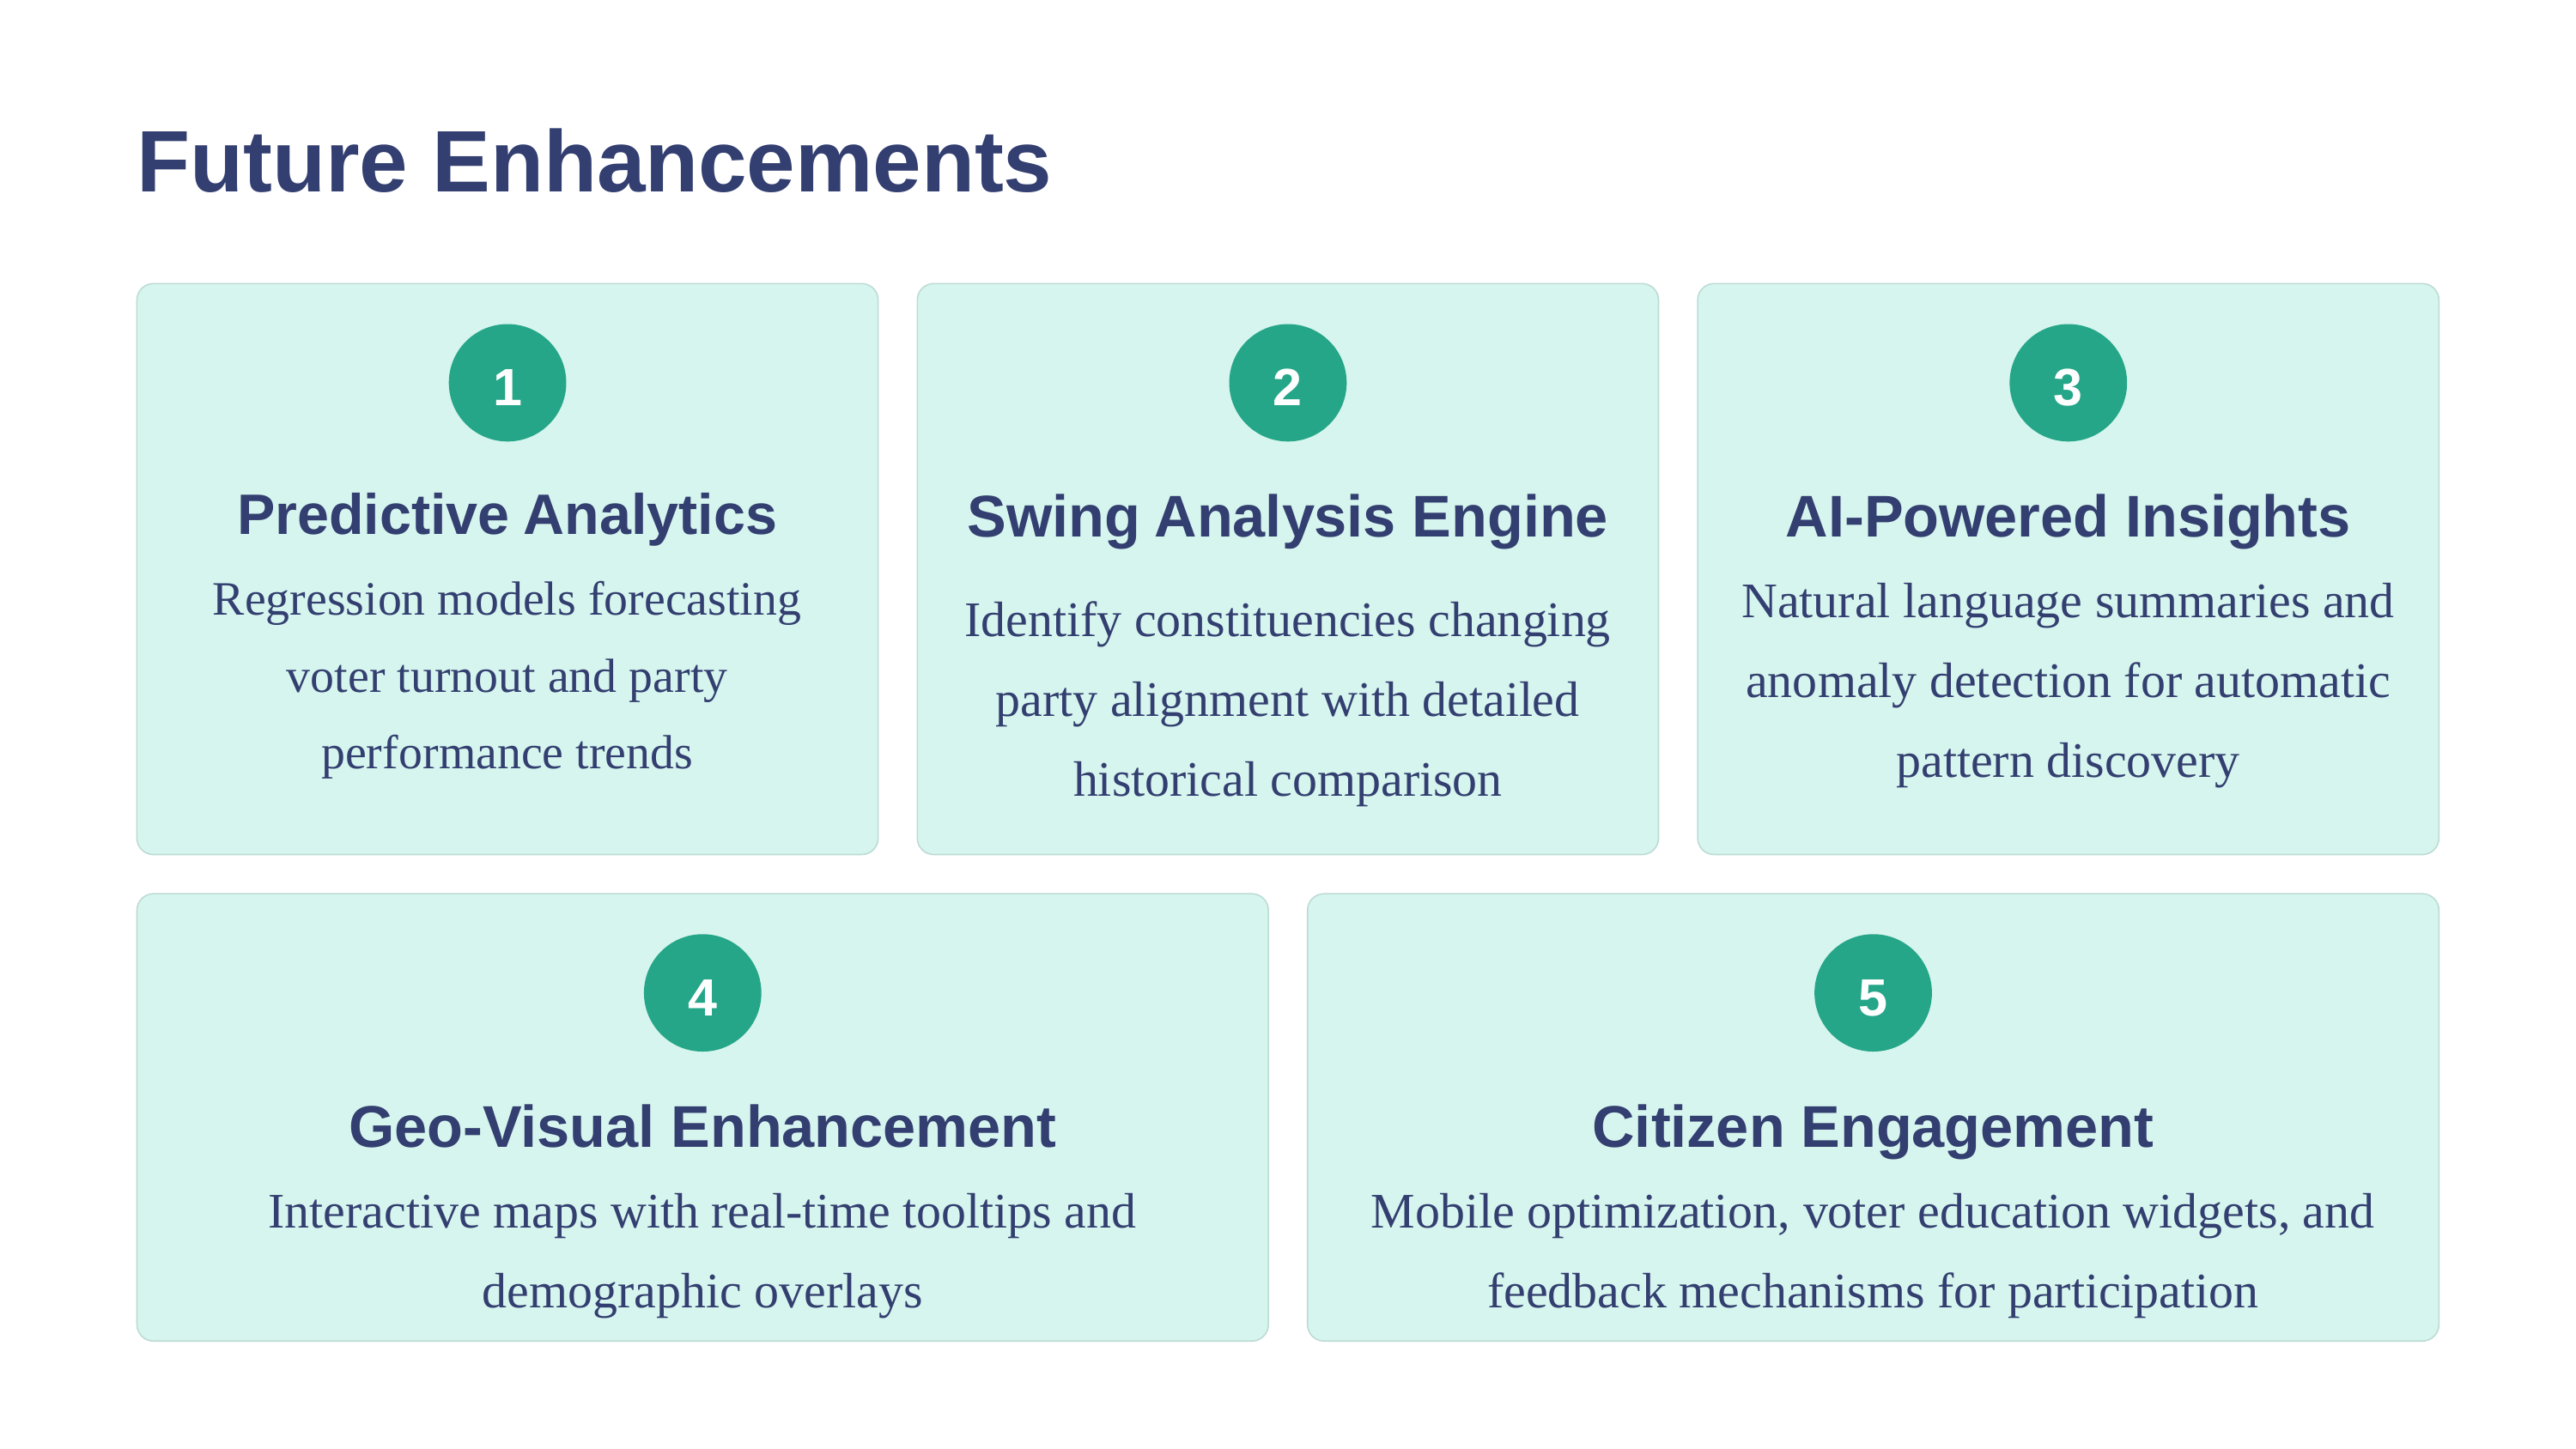

Future Enhancements

1
2
3
Predictive Analytics
Swing Analysis Engine
AI-Powered Insights
Regression models forecasting voter turnout and party performance trends
Natural language summaries and anomaly detection for automatic pattern discovery
Identify constituencies changing party alignment with detailed historical comparison

4
5
Geo-Visual Enhancement
Citizen Engagement
Interactive maps with real-time tooltips and demographic overlays
Mobile optimization, voter education widgets, and feedback mechanisms for participation